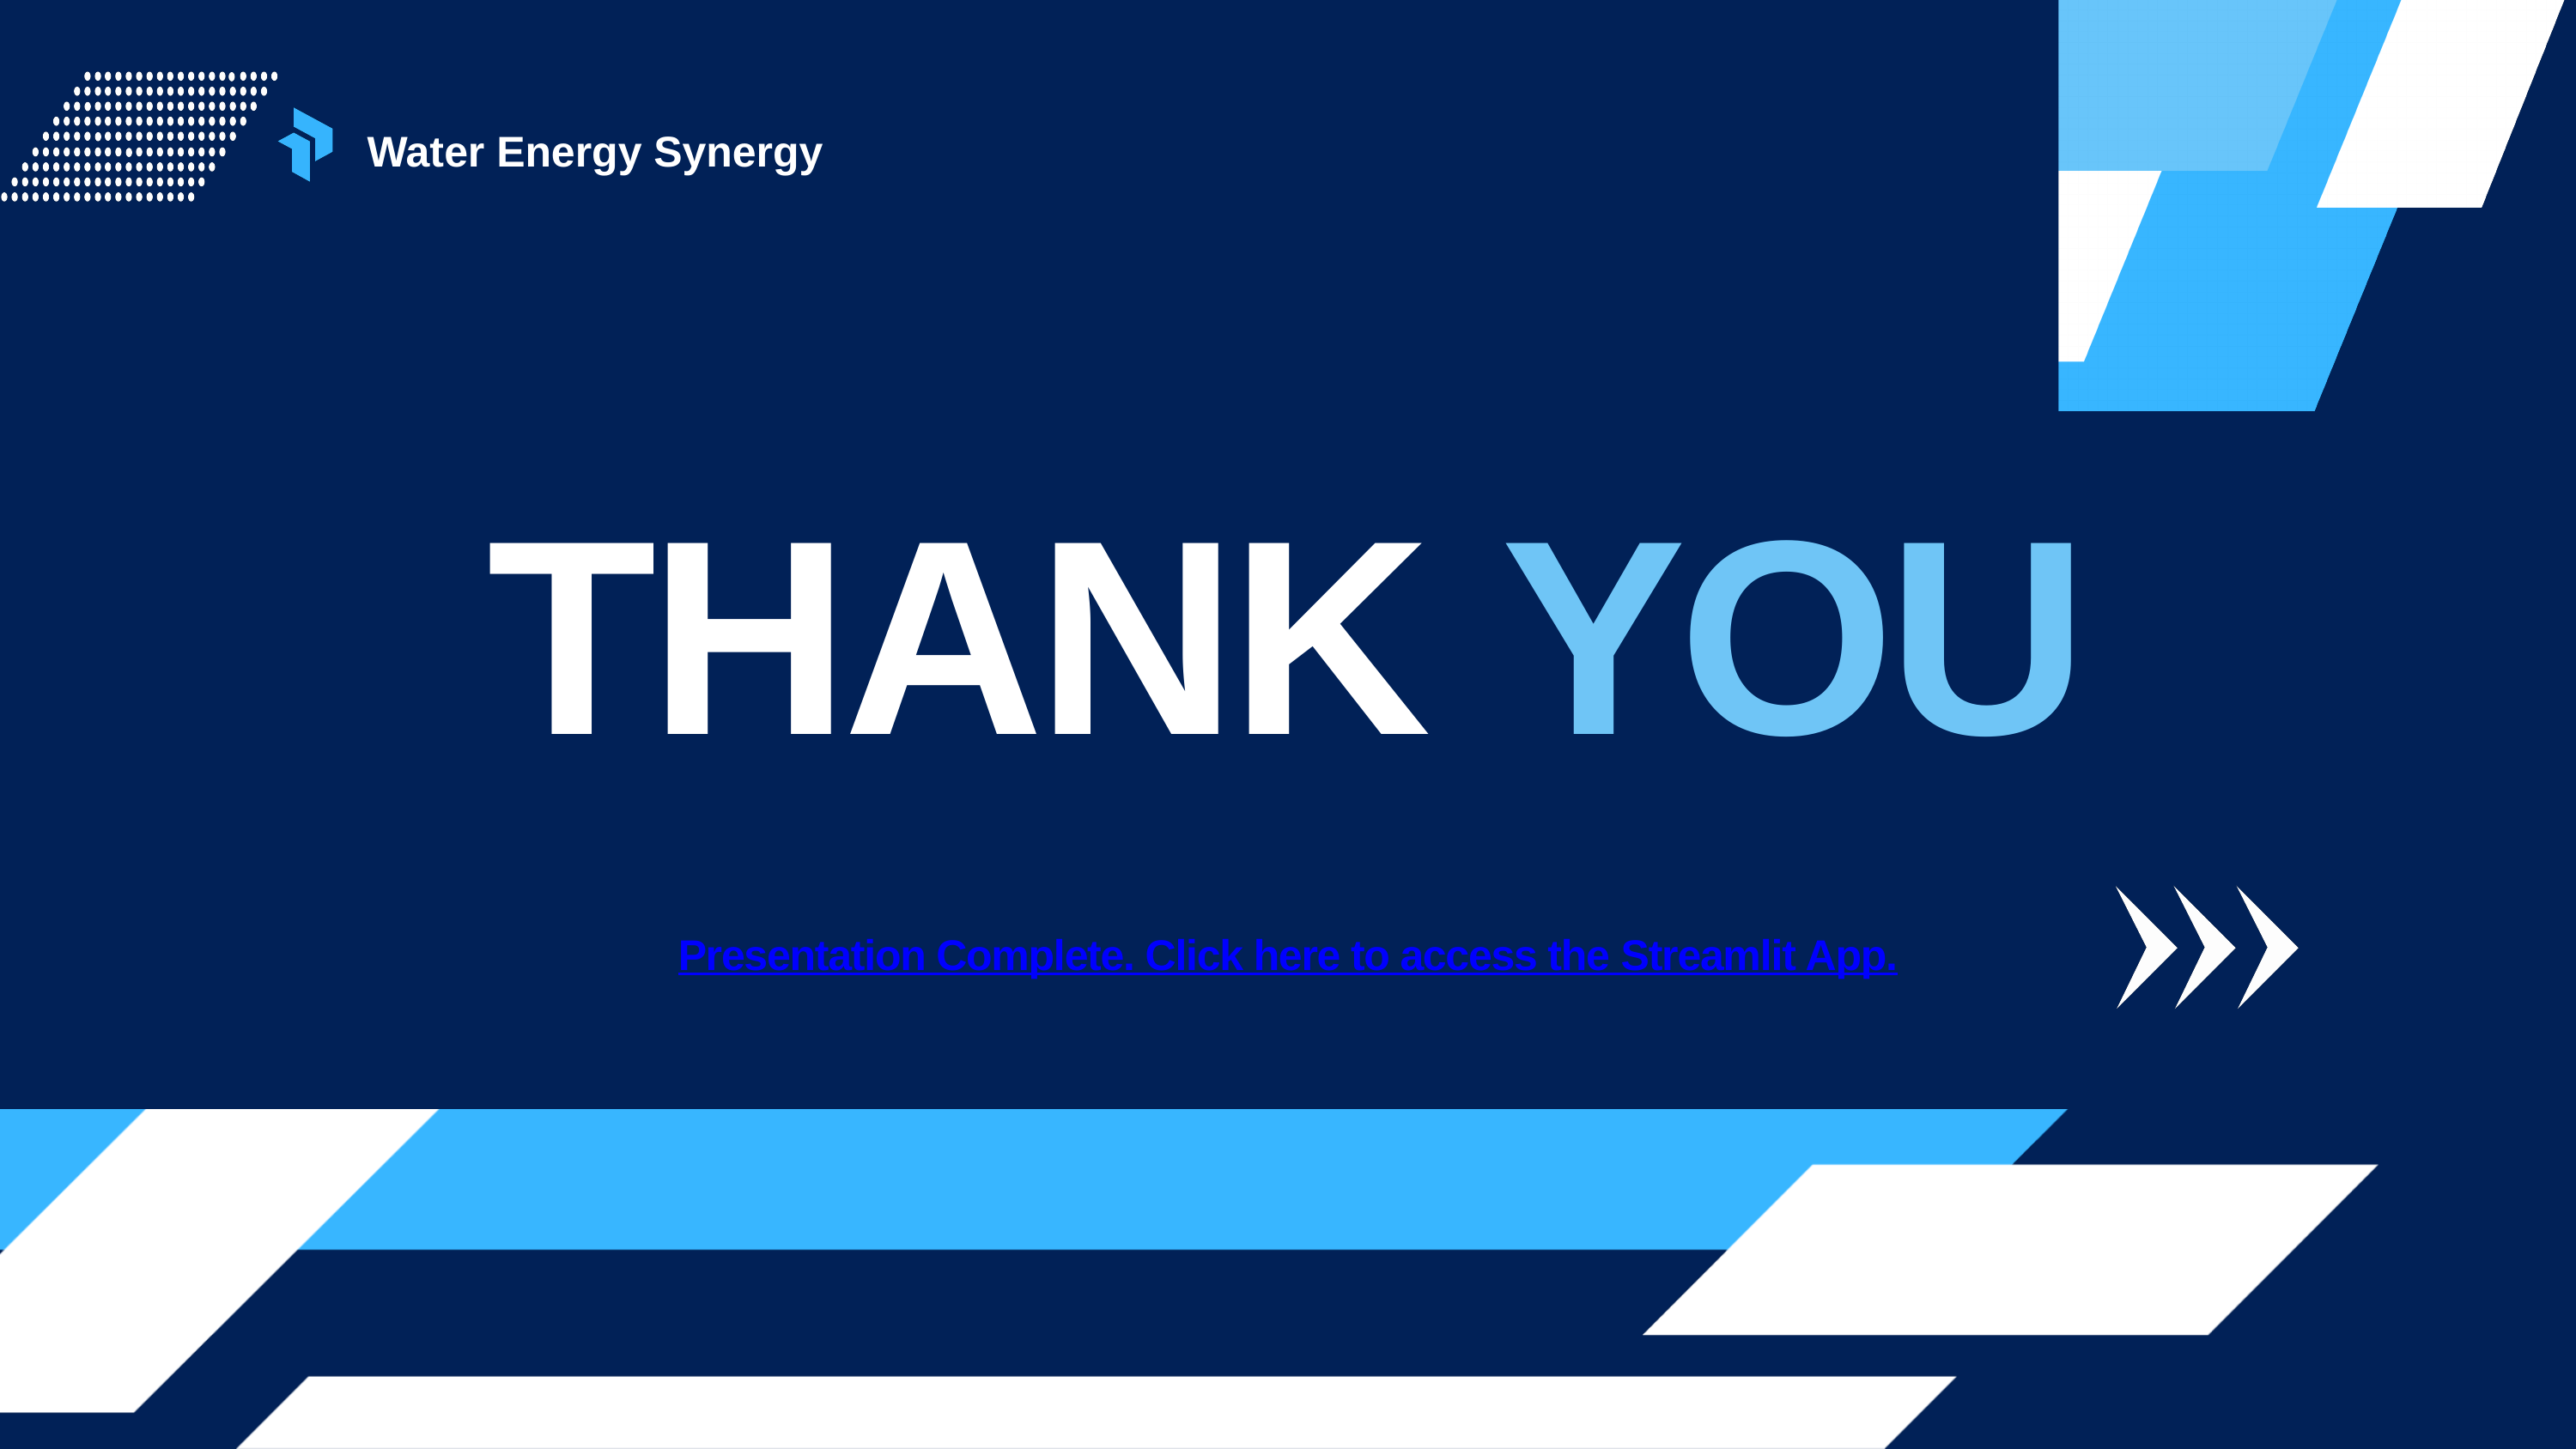

Water Energy Synergy
THANK YOU

Presentation Complete. Click here to access the Streamlit App.